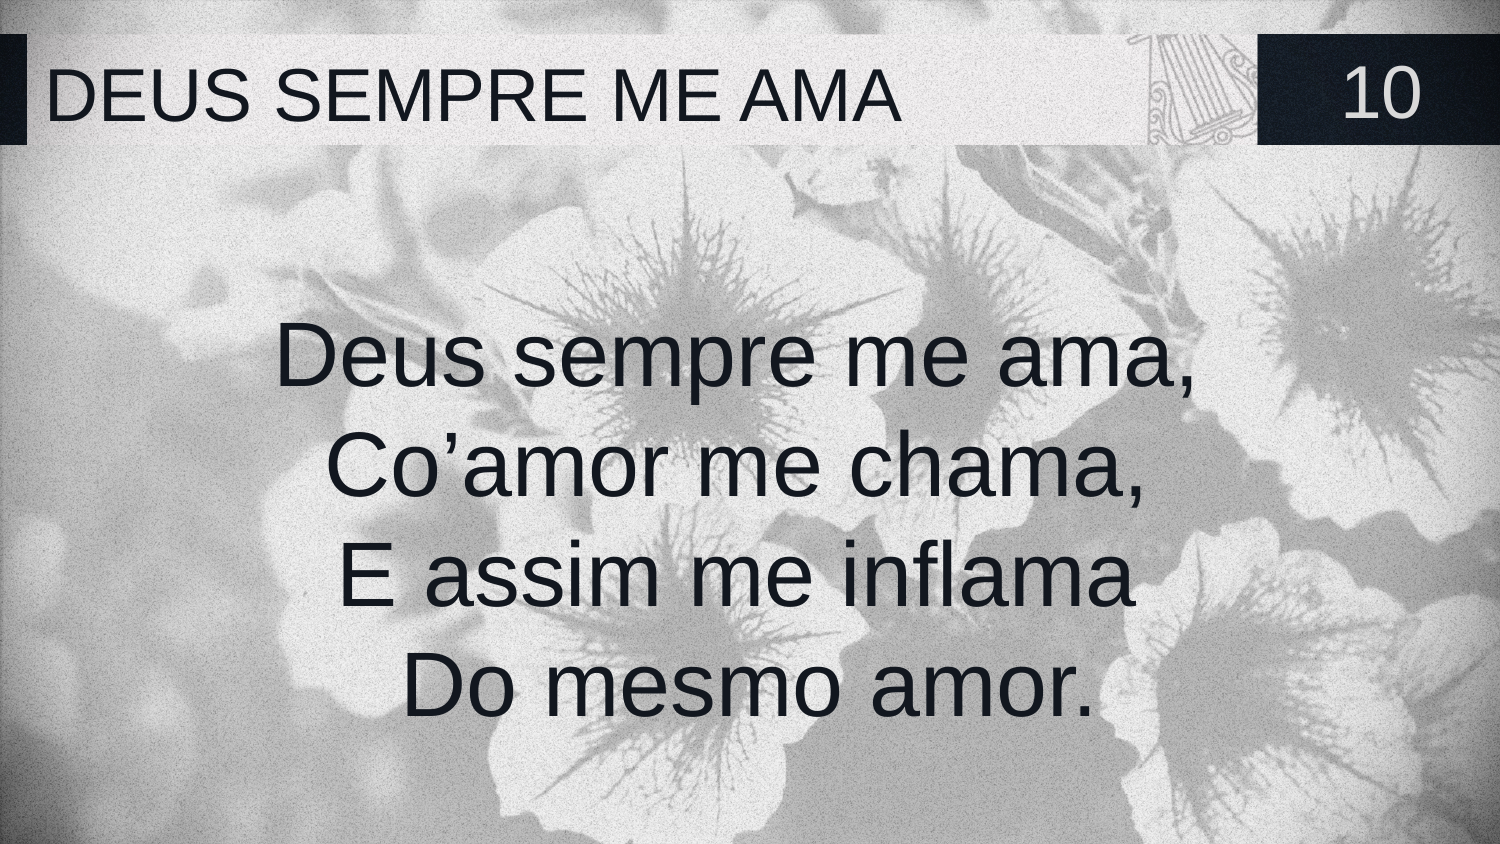

# DEUS SEMPRE ME AMA
10
Deus sempre me ama,
Co’amor me chama,
E assim me inflama
Do mesmo amor.